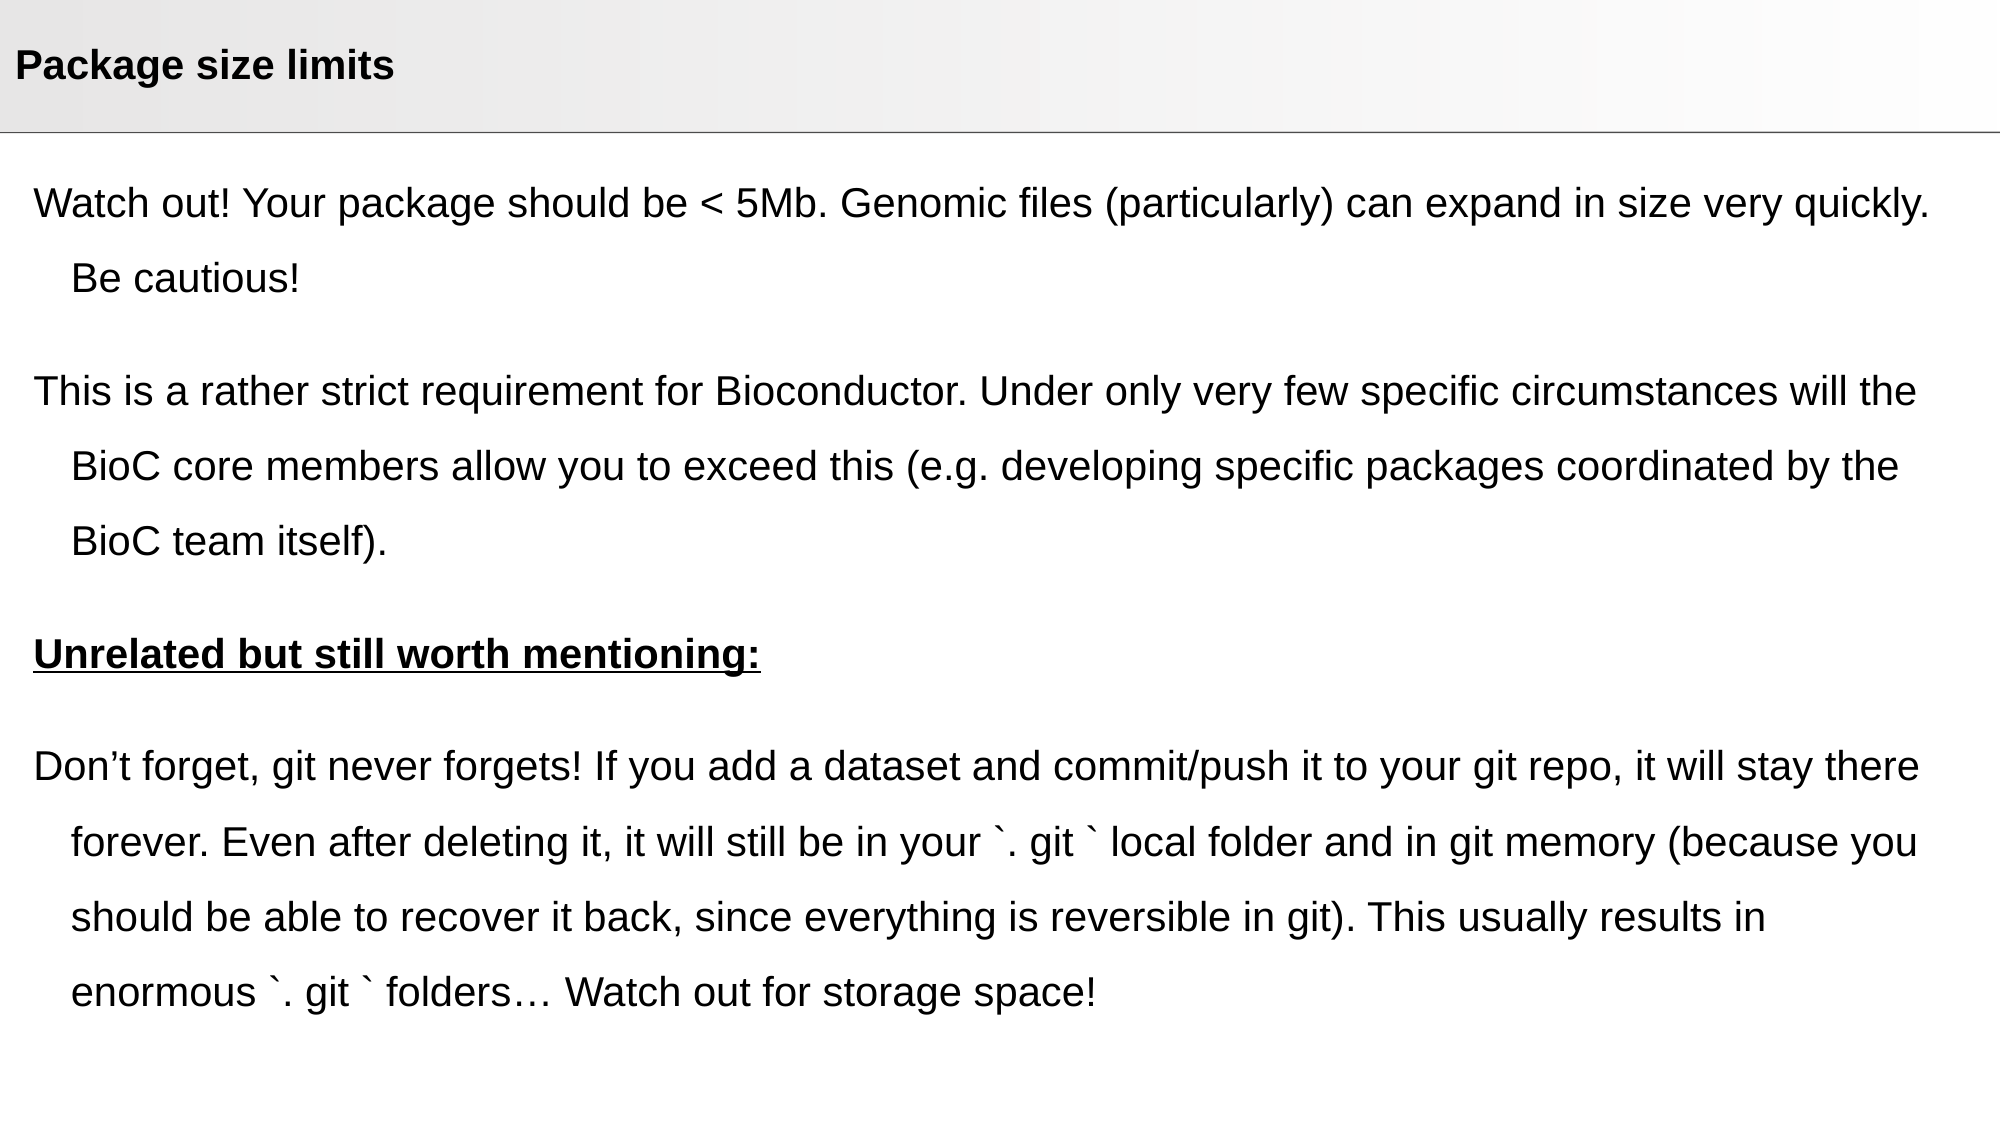

# Package size limits
Watch out! Your package should be < 5Mb. Genomic files (particularly) can expand in size very quickly. Be cautious!
This is a rather strict requirement for Bioconductor. Under only very few specific circumstances will the BioC core members allow you to exceed this (e.g. developing specific packages coordinated by the BioC team itself).
Unrelated but still worth mentioning:
Don’t forget, git never forgets! If you add a dataset and commit/push it to your git repo, it will stay there forever. Even after deleting it, it will still be in your `. git ` local folder and in git memory (because you should be able to recover it back, since everything is reversible in git). This usually results in enormous `. git ` folders… Watch out for storage space!